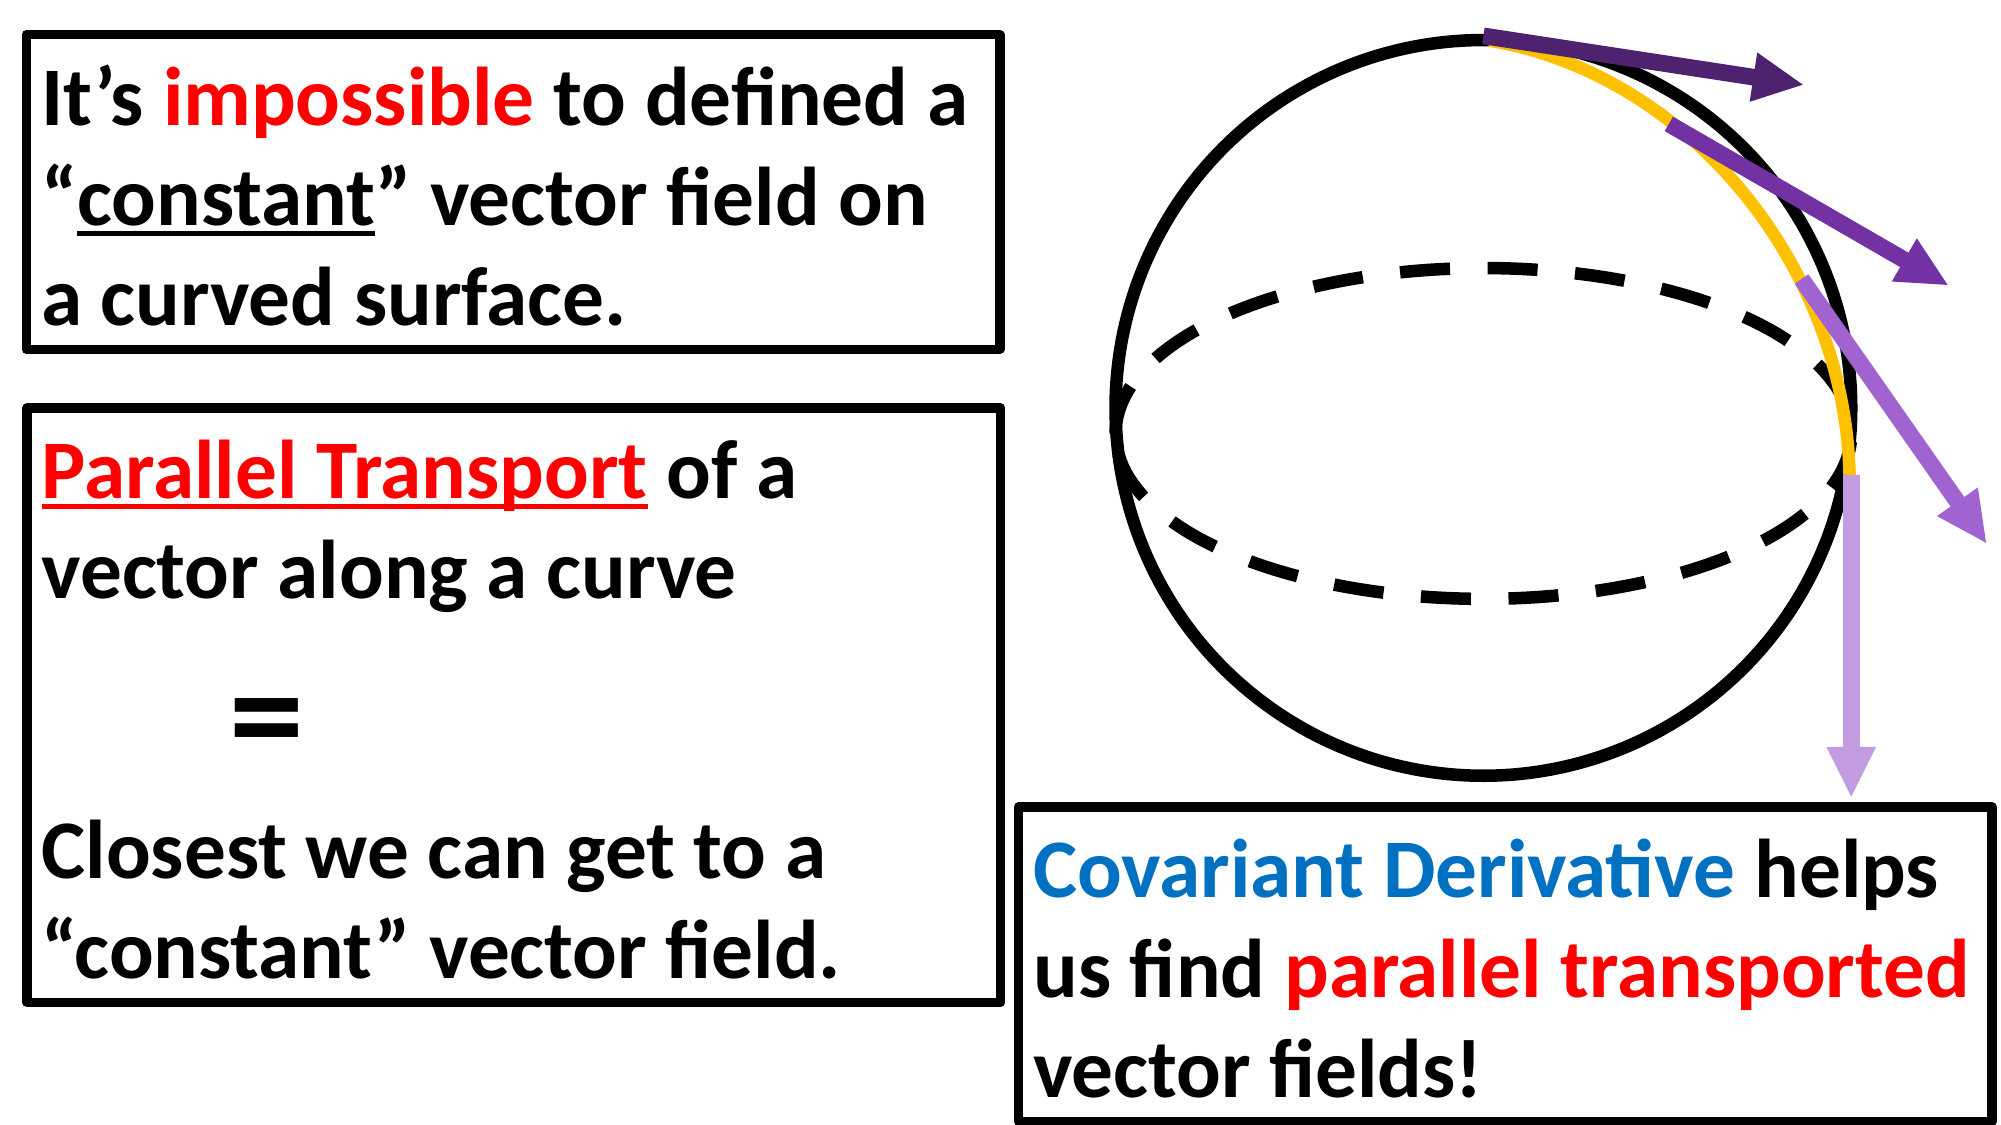

It’s impossible to defined a “constant” vector field on a curved surface.

Parallel Transport of a vector along a curve
          =
Closest we can get to a “constant” vector field.
Covariant Derivative helps us find parallel transported vector fields!